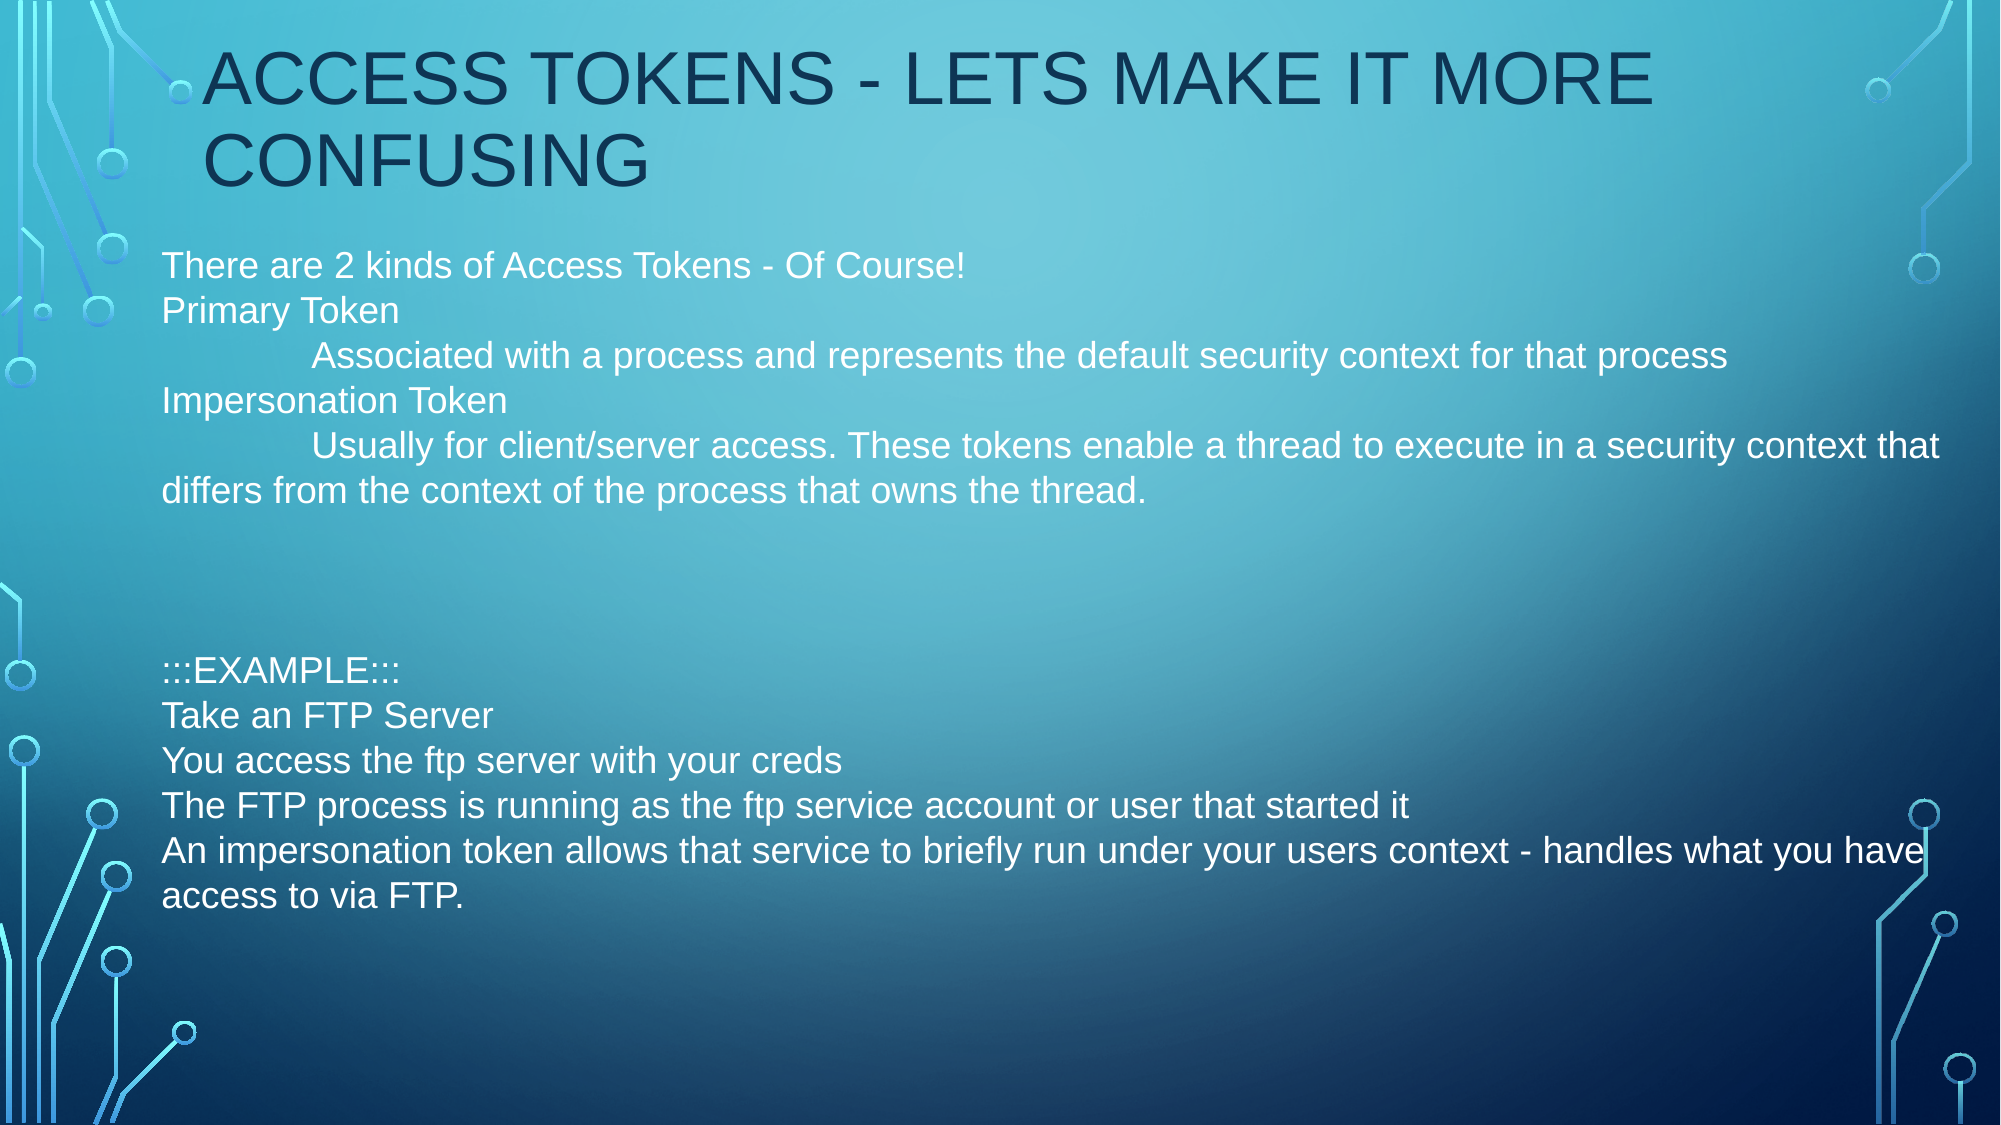

ACCESS tokens - Lets make it more confusing
There are 2 kinds of Access Tokens - Of Course!
Primary Token
	Associated with a process and represents the default security context for that process
Impersonation Token
	Usually for client/server access. These tokens enable a thread to execute in a security context that differs from the context of the process that owns the thread.

:::EXAMPLE:::
Take an FTP Server
You access the ftp server with your creds
The FTP process is running as the ftp service account or user that started it
An impersonation token allows that service to briefly run under your users context - handles what you have access to via FTP.